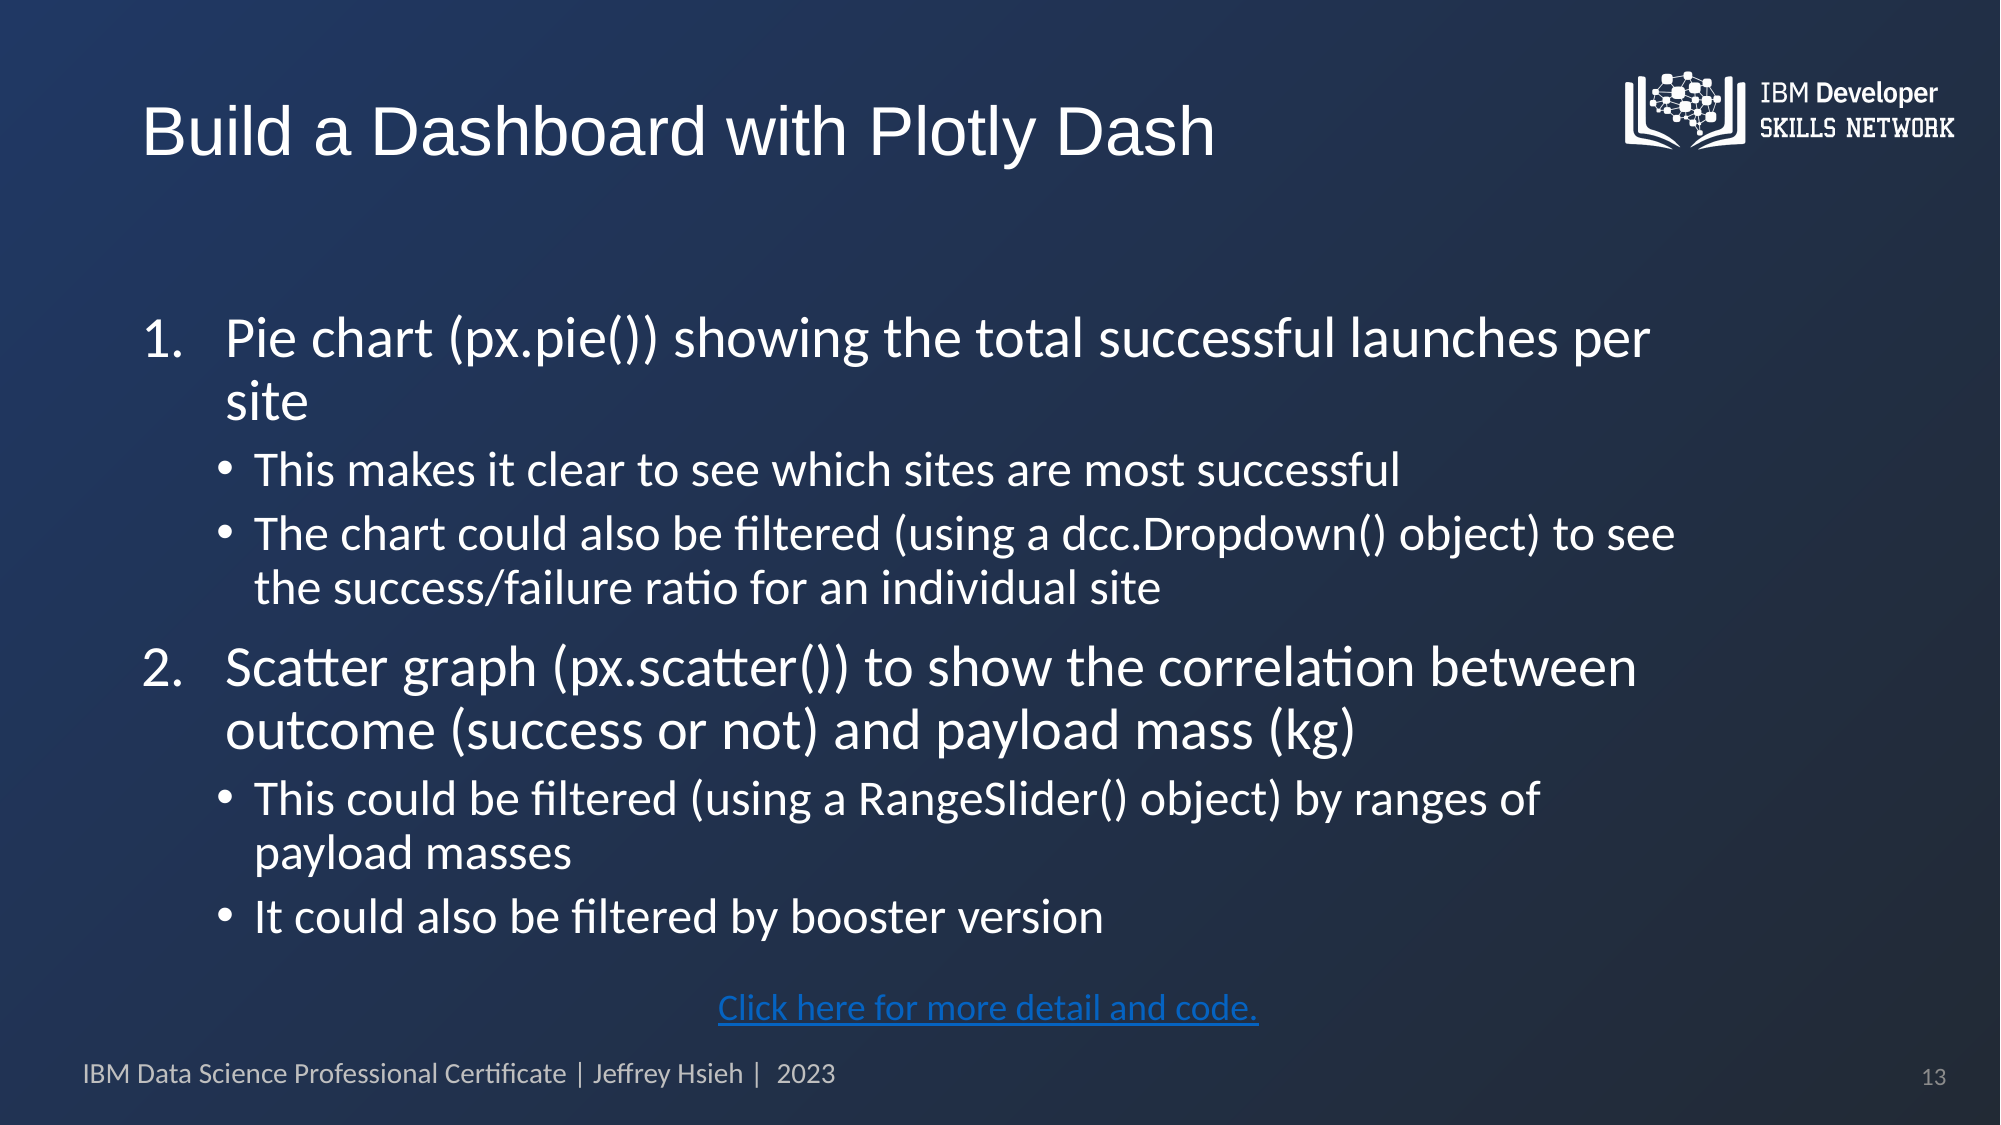

Build a Dashboard with Plotly Dash
Pie chart (px.pie()) showing the total successful launches per site
This makes it clear to see which sites are most successful
The chart could also be filtered (using a dcc.Dropdown() object) to see the success/failure ratio for an individual site
Scatter graph (px.scatter()) to show the correlation between outcome (success or not) and payload mass (kg)
This could be filtered (using a RangeSlider() object) by ranges of payload masses
It could also be filtered by booster version

Click here for more detail and code.
13